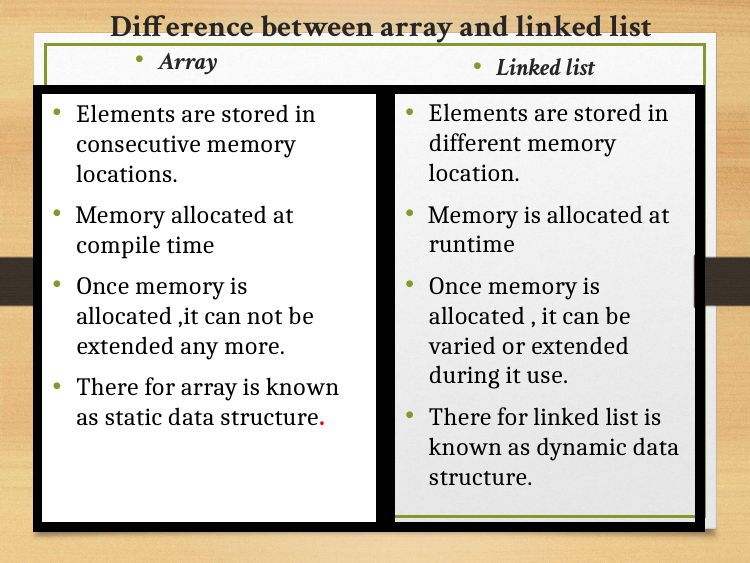

Difference between array and linked list
Array
Linked list
Elements are stored in different memory location.
Memory is allocated at runtime
Once memory is allocated , it can be varied or extended during it use.
There for linked list is known as dynamic data structure.
Elements are stored in consecutive memory locations.
Memory allocated at compile time
Once memory is allocated ,it can not be extended any more.
There for array is known as static data structure.